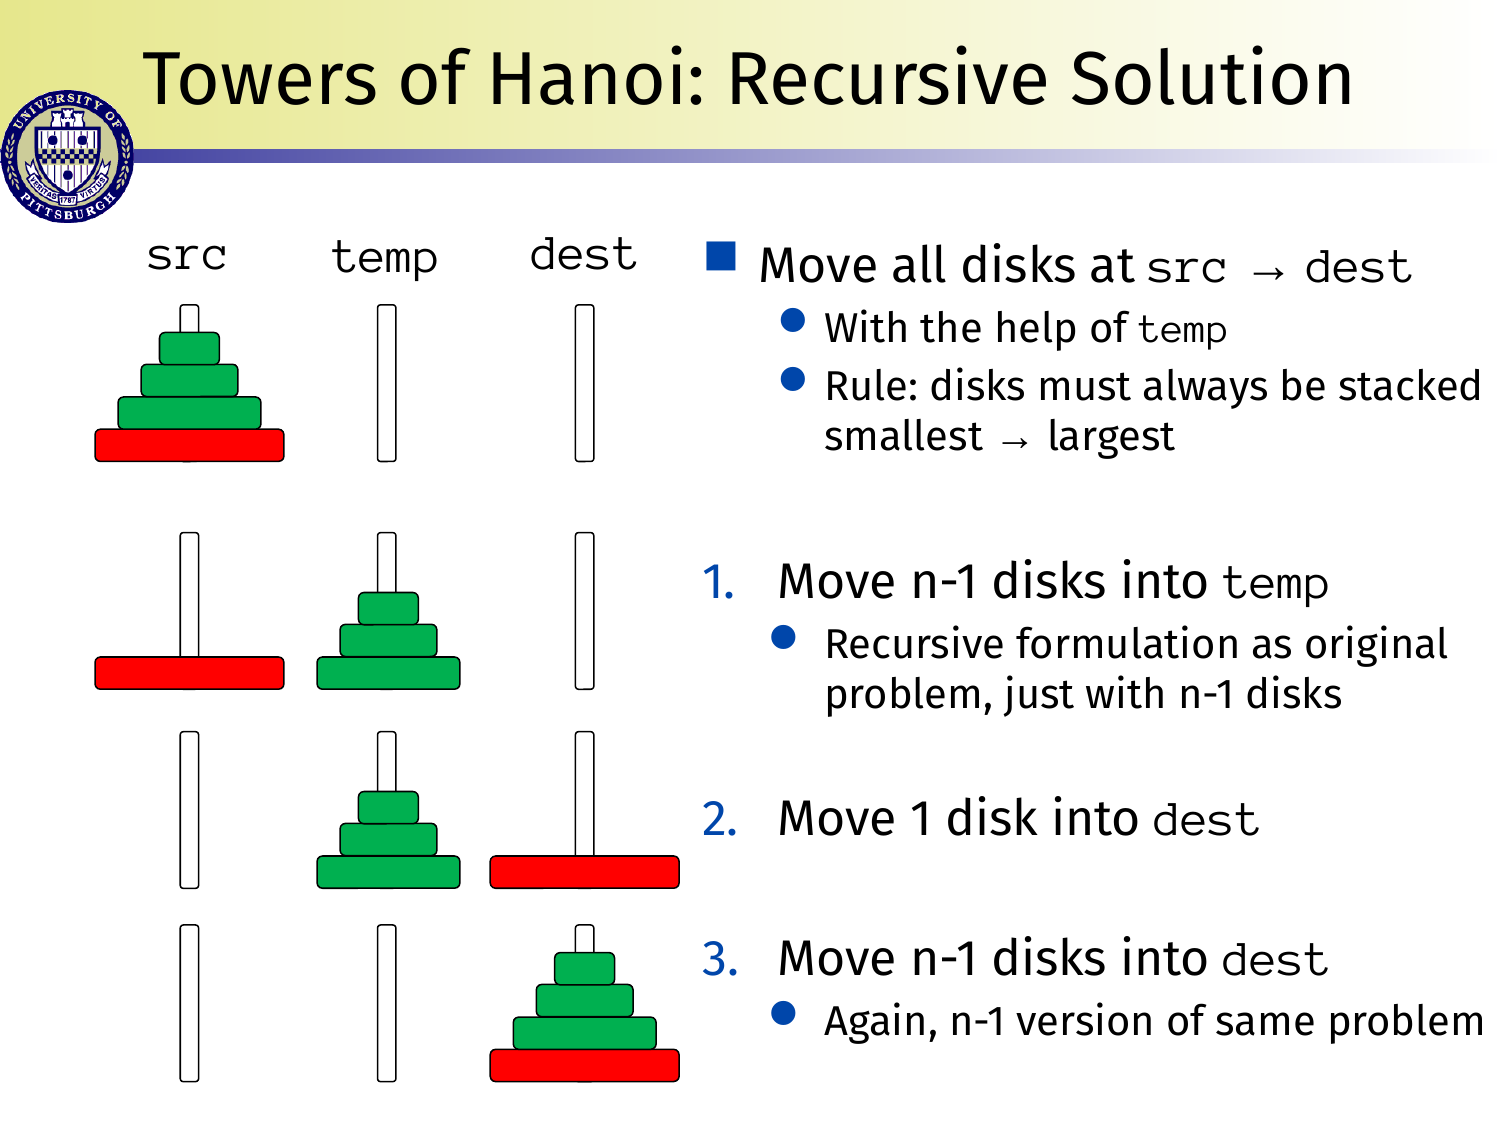

# Towers of Hanoi: Recursive Solution
dest
src
temp
Move all disks at src → dest
With the help of temp
Rule: disks must always be stacked smallest → largest

Move n-1 disks into temp
Recursive formulation as original problem, just with n-1 disks

Move 1 disk into dest

Move n-1 disks into dest
Again, n-1 version of same problem